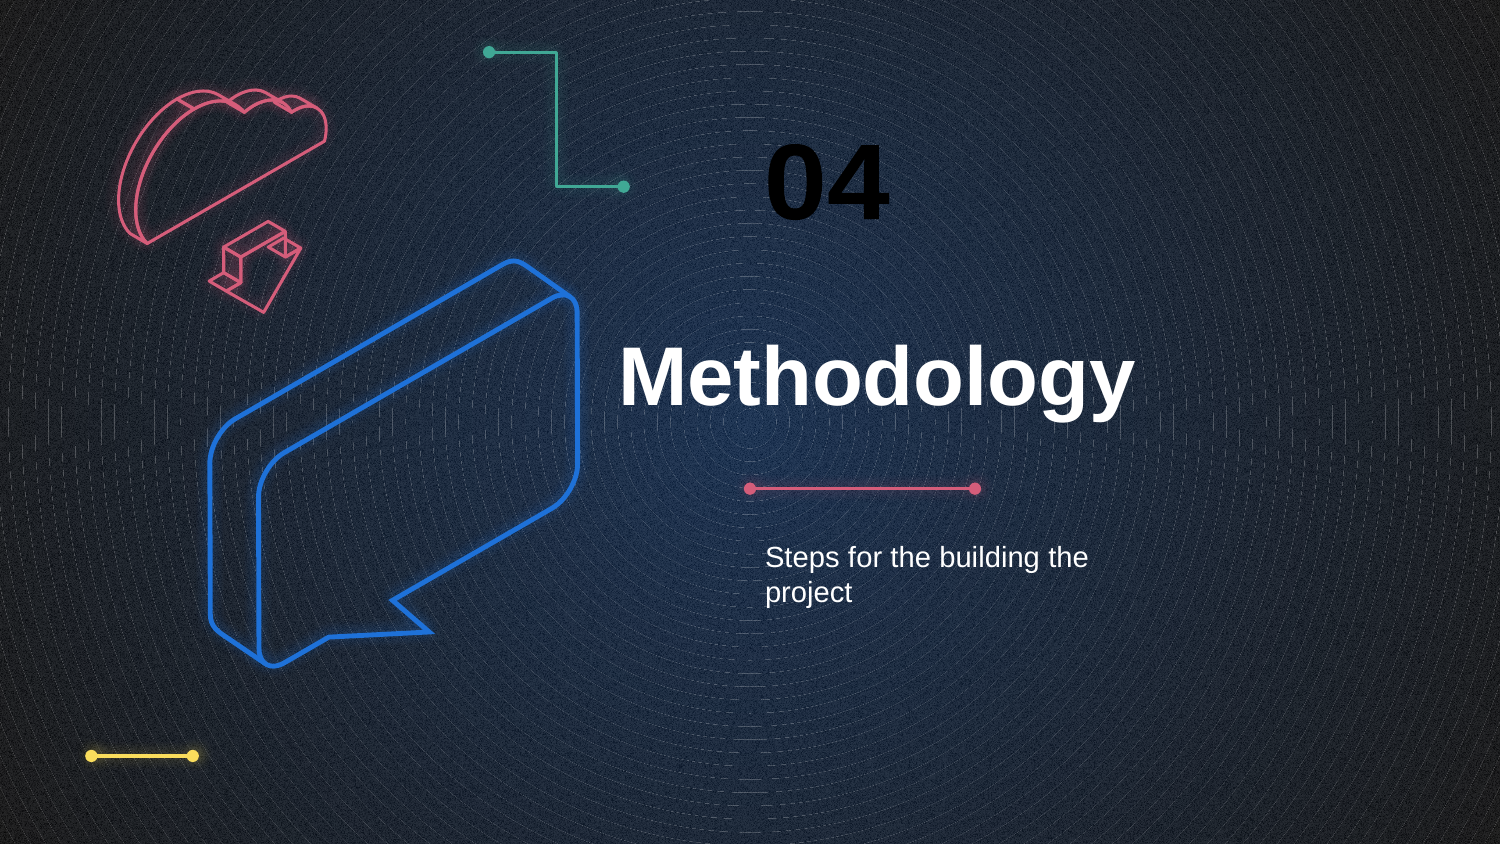

04
# Methodology
Steps for the building the project